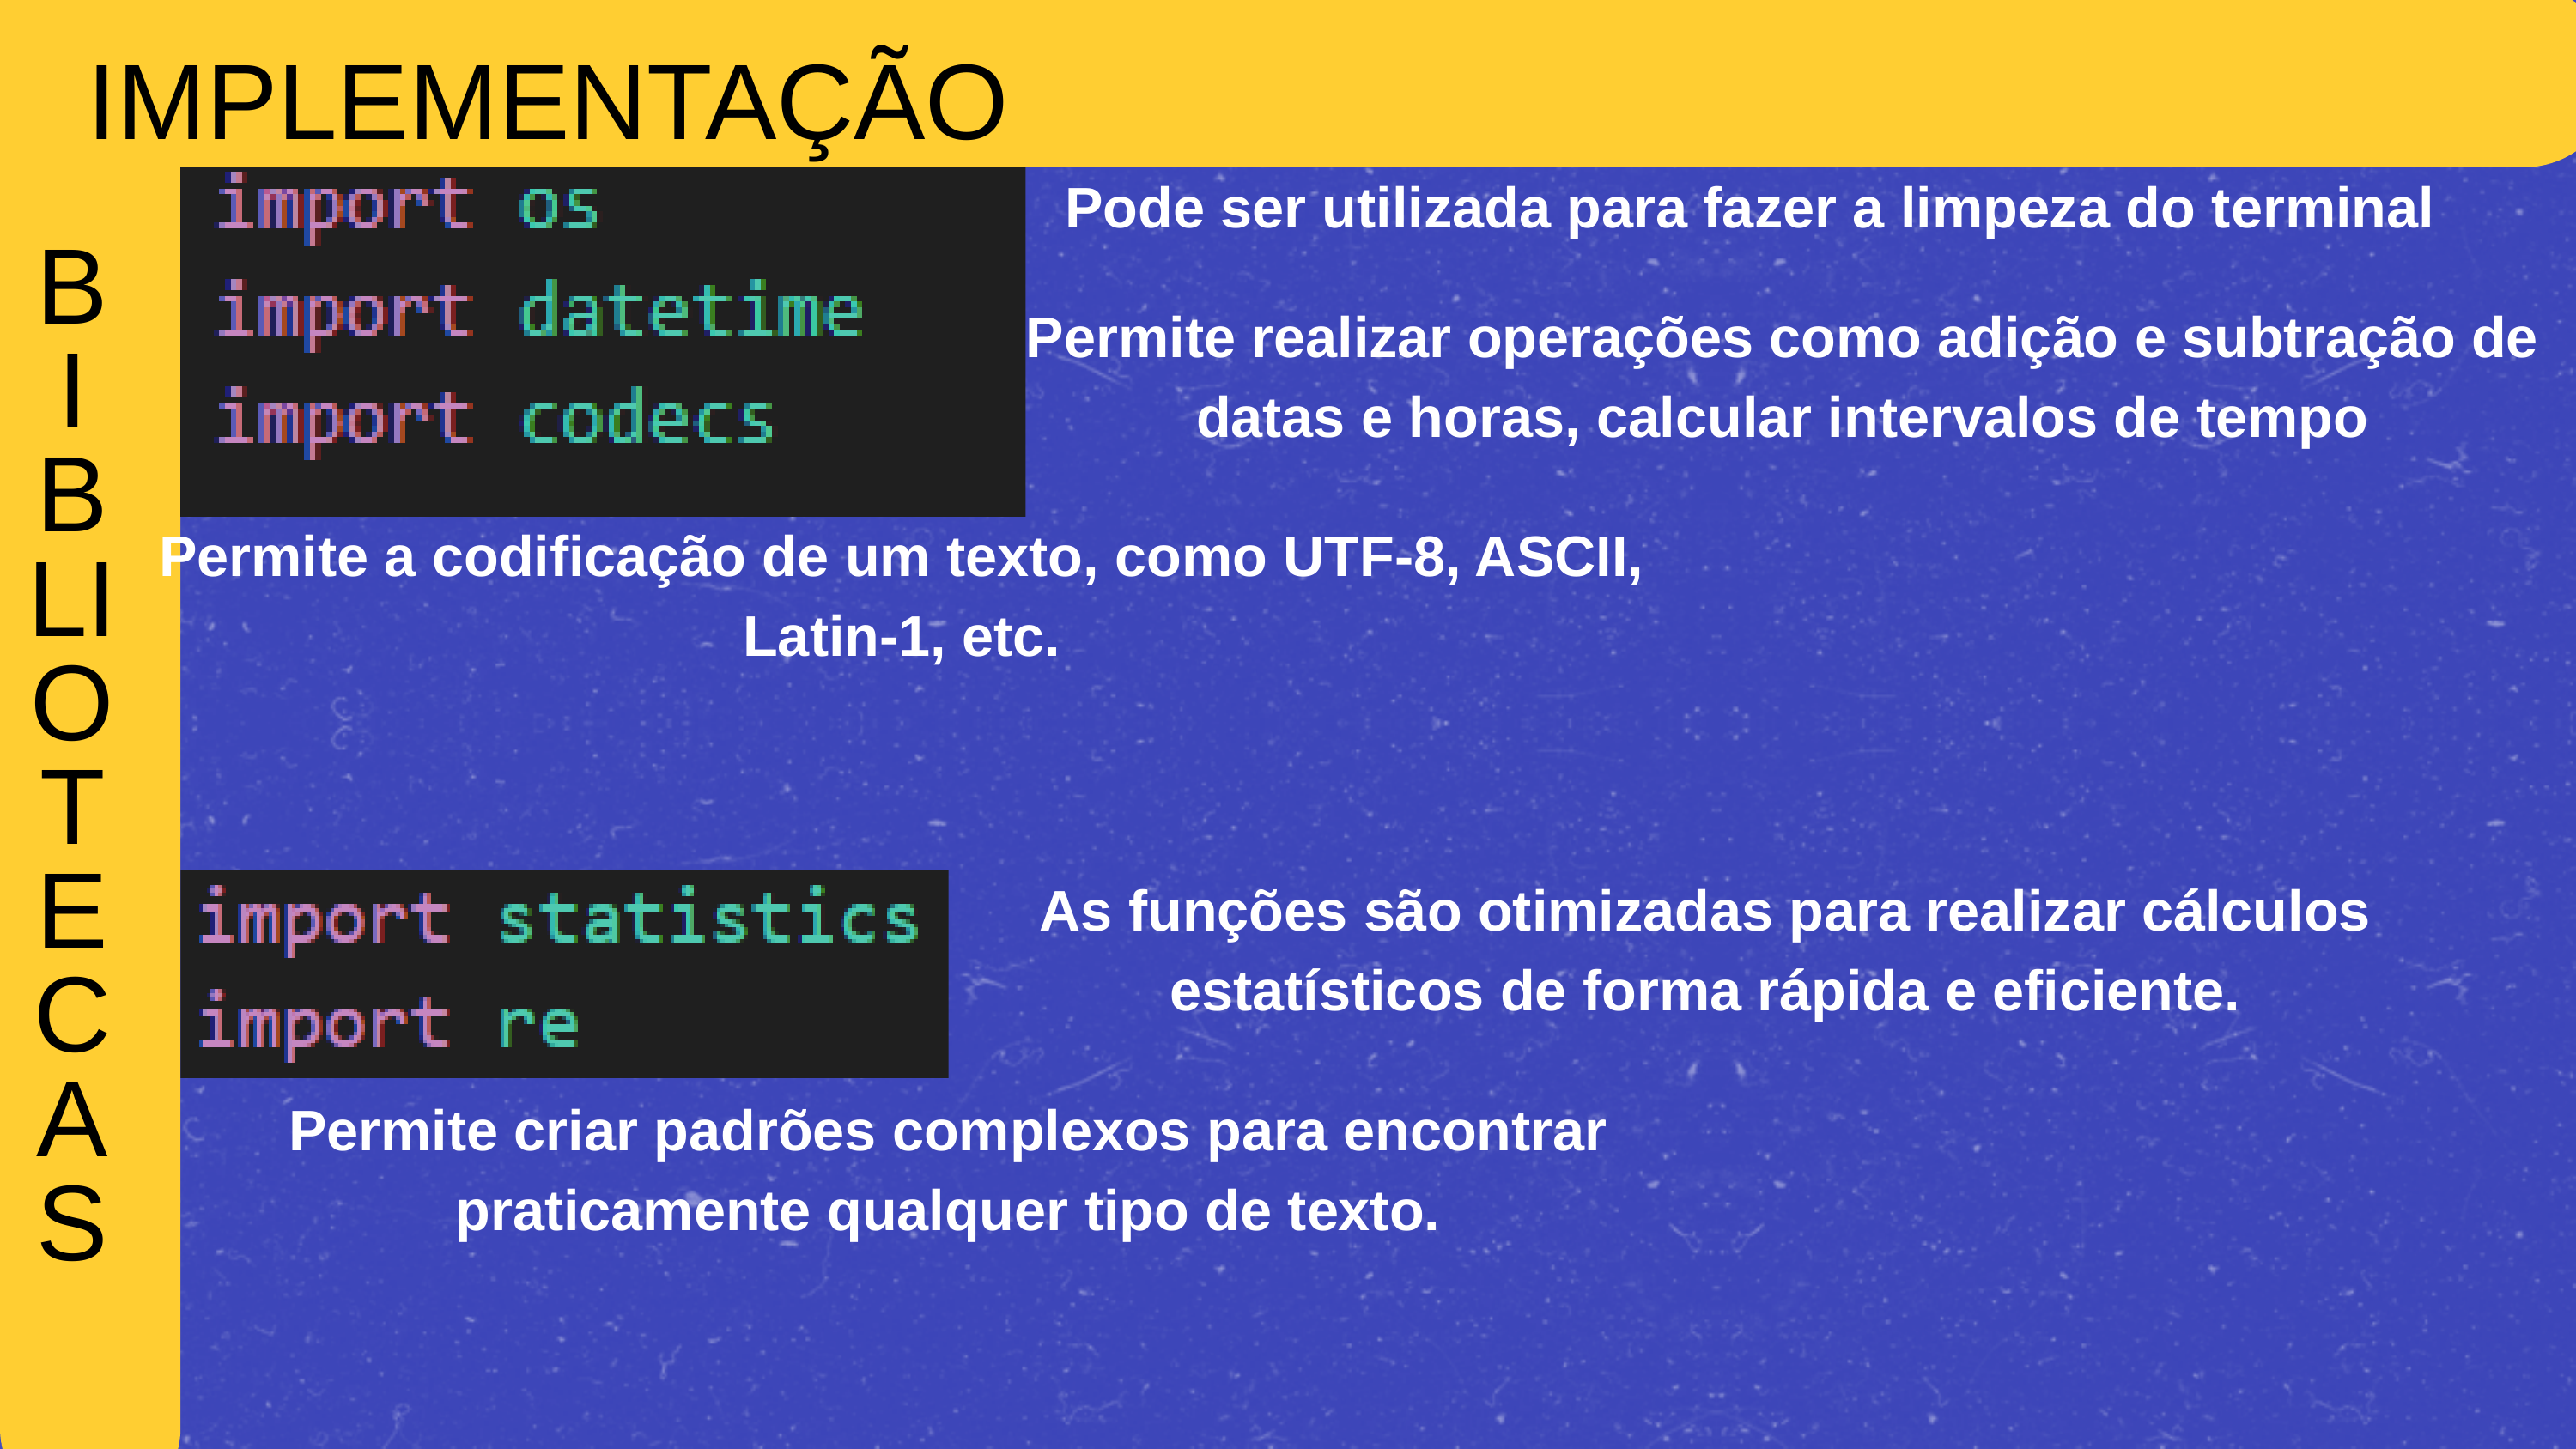

IMPLEMENTAÇÃO
Pode ser utilizada para fazer a limpeza do terminal

BIBLIOTECAS
Permite realizar operações como adição e subtração de datas e horas, calcular intervalos de tempo
Permite a codificação de um texto, como UTF-8, ASCII, Latin-1, etc.
As funções são otimizadas para realizar cálculos estatísticos de forma rápida e eficiente.

Permite criar padrões complexos para encontrar praticamente qualquer tipo de texto.